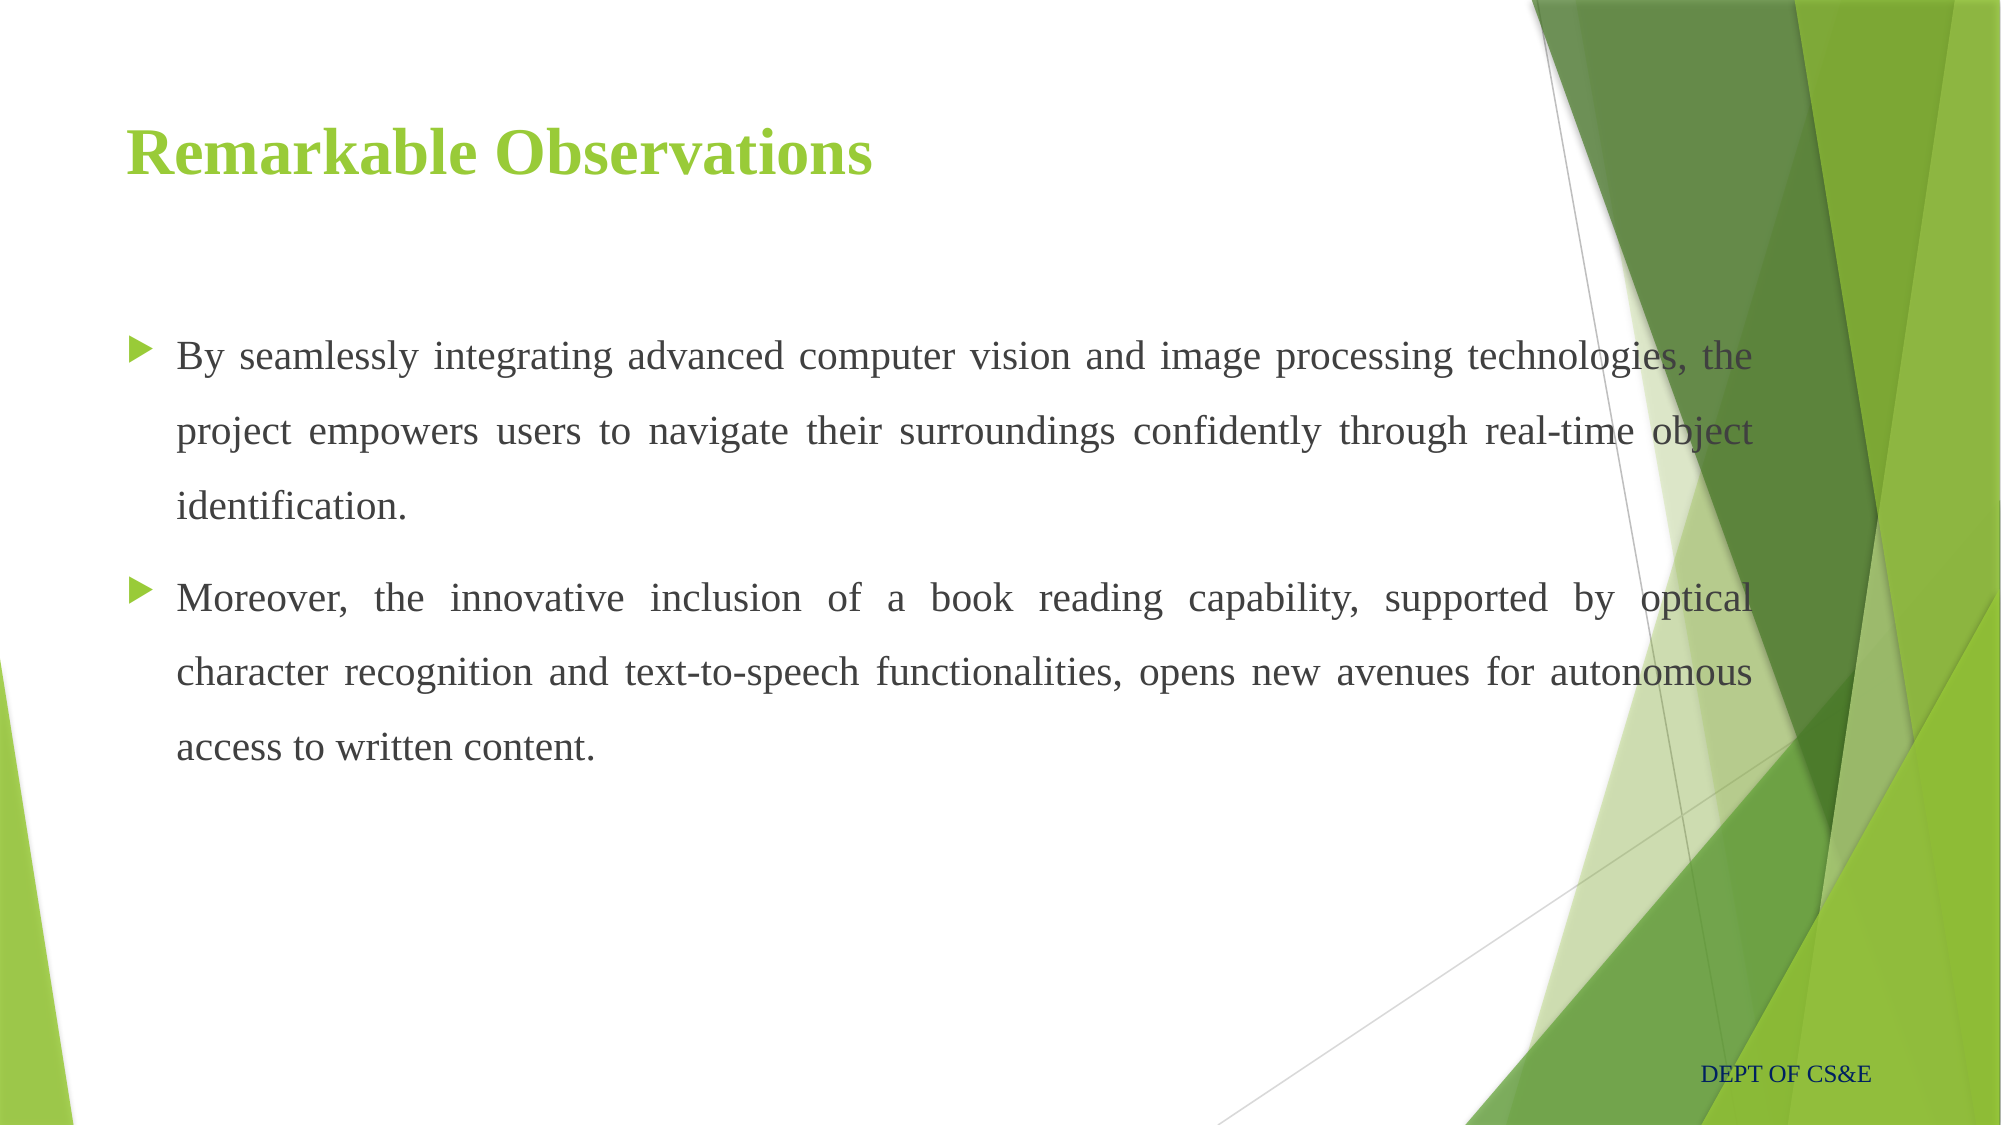

# Remarkable Observations
By seamlessly integrating advanced computer vision and image processing technologies, the project empowers users to navigate their surroundings confidently through real-time object identification.
Moreover, the innovative inclusion of a book reading capability, supported by optical character recognition and text-to-speech functionalities, opens new avenues for autonomous access to written content.
DEPT OF CS&E